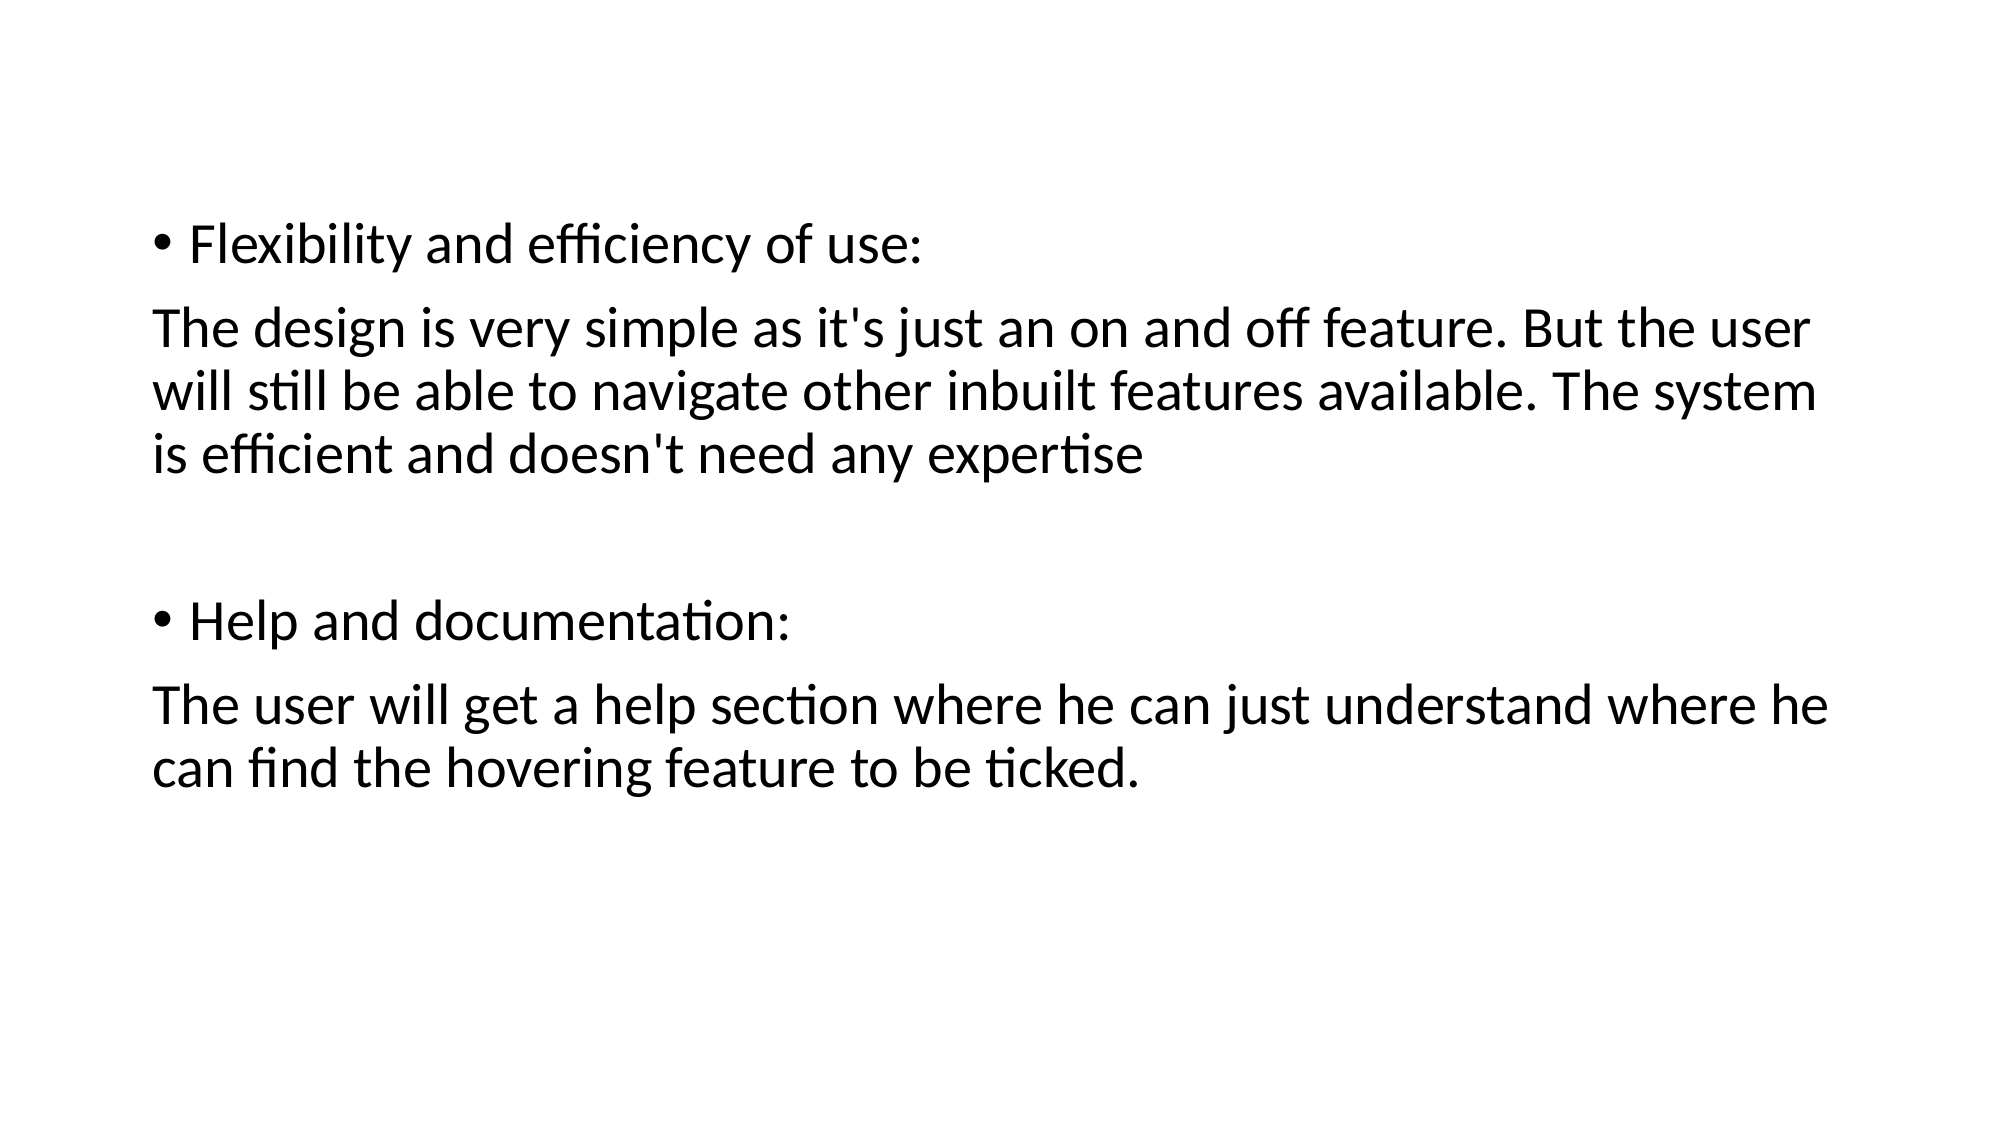

Flexibility and efficiency of use:
The design is very simple as it's just an on and off feature. But the user will still be able to navigate other inbuilt features available. The system is efficient and doesn't need any expertise

Help and documentation:
The user will get a help section where he can just understand where he can find the hovering feature to be ticked.